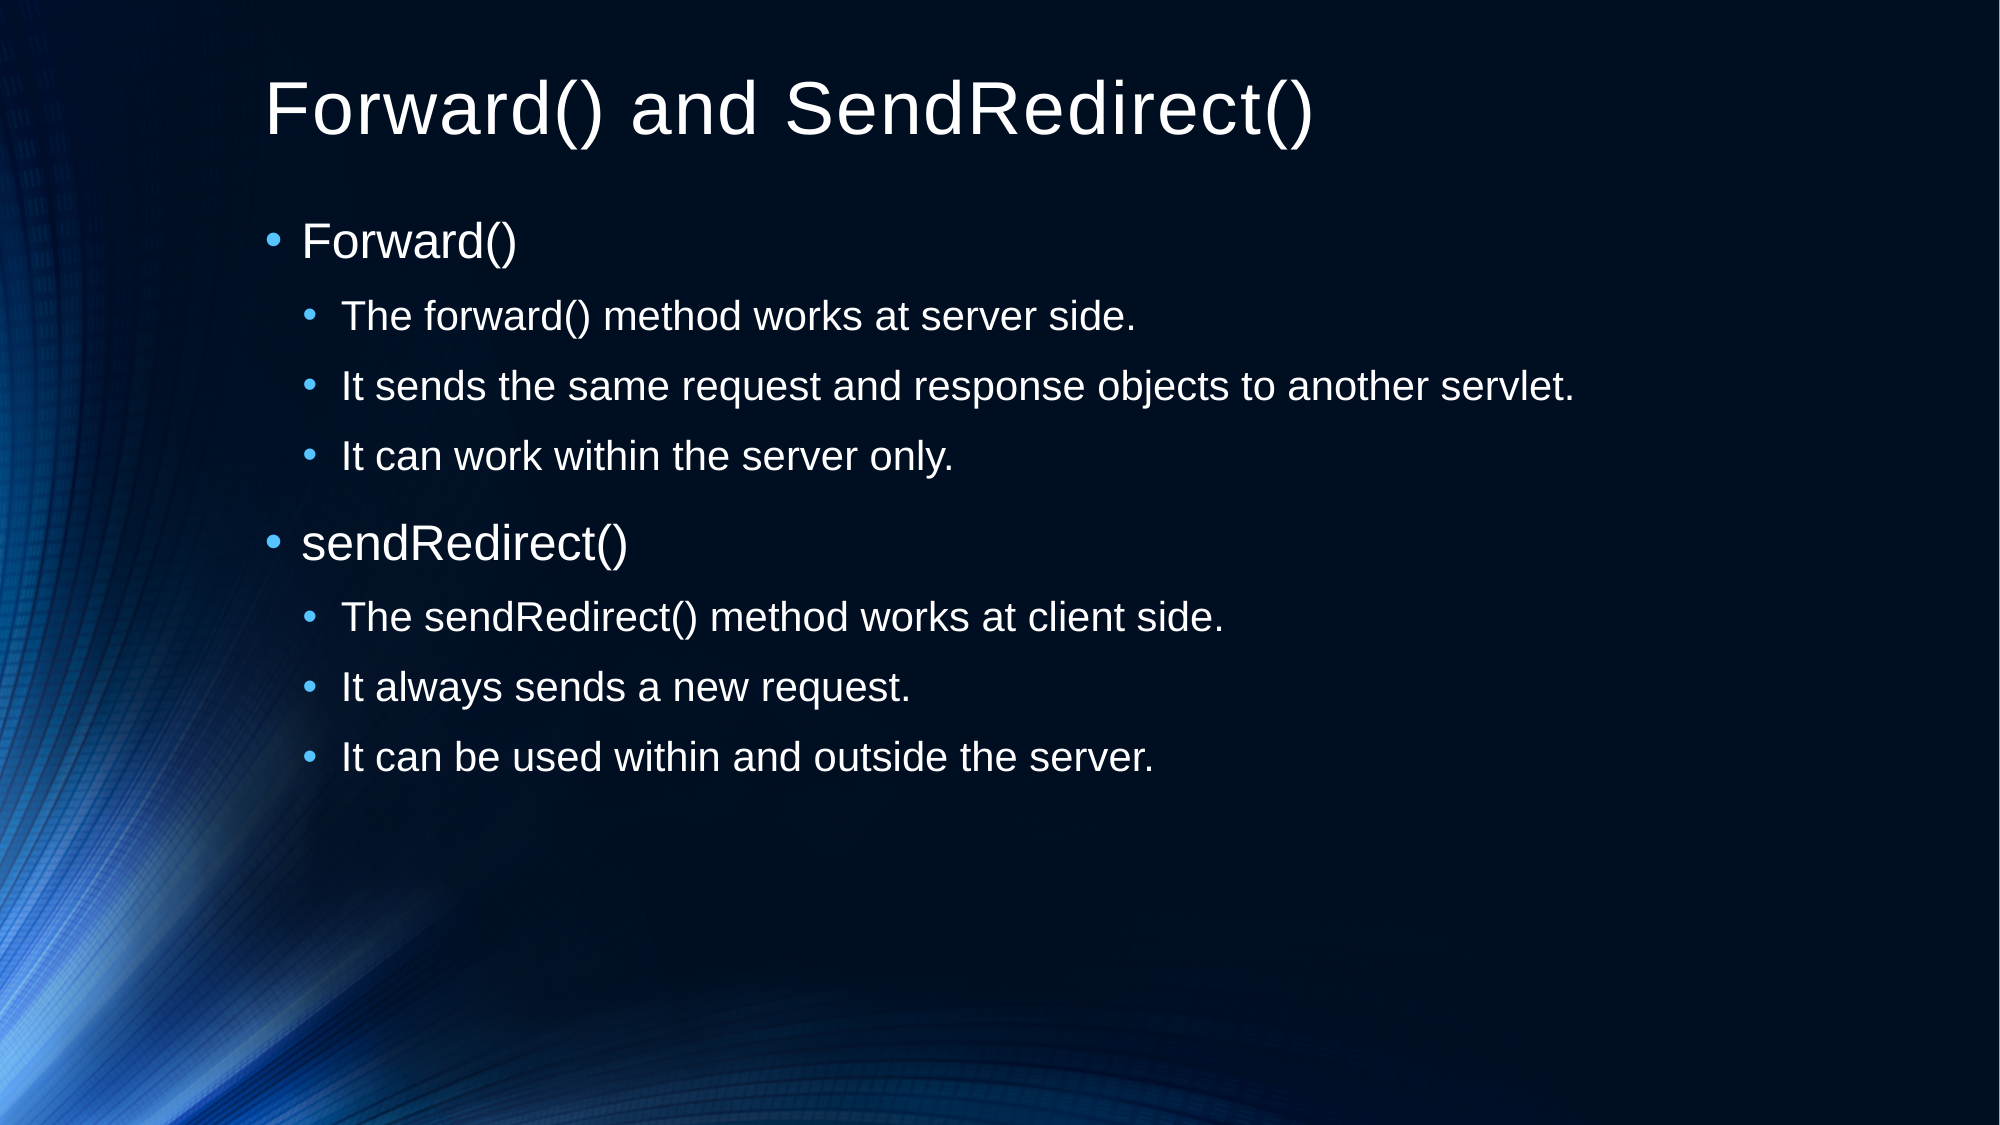

# Forward() and SendRedirect()
Forward()
The forward() method works at server side.
It sends the same request and response objects to another servlet.
It can work within the server only.
sendRedirect()
The sendRedirect() method works at client side.
It always sends a new request.
It can be used within and outside the server.